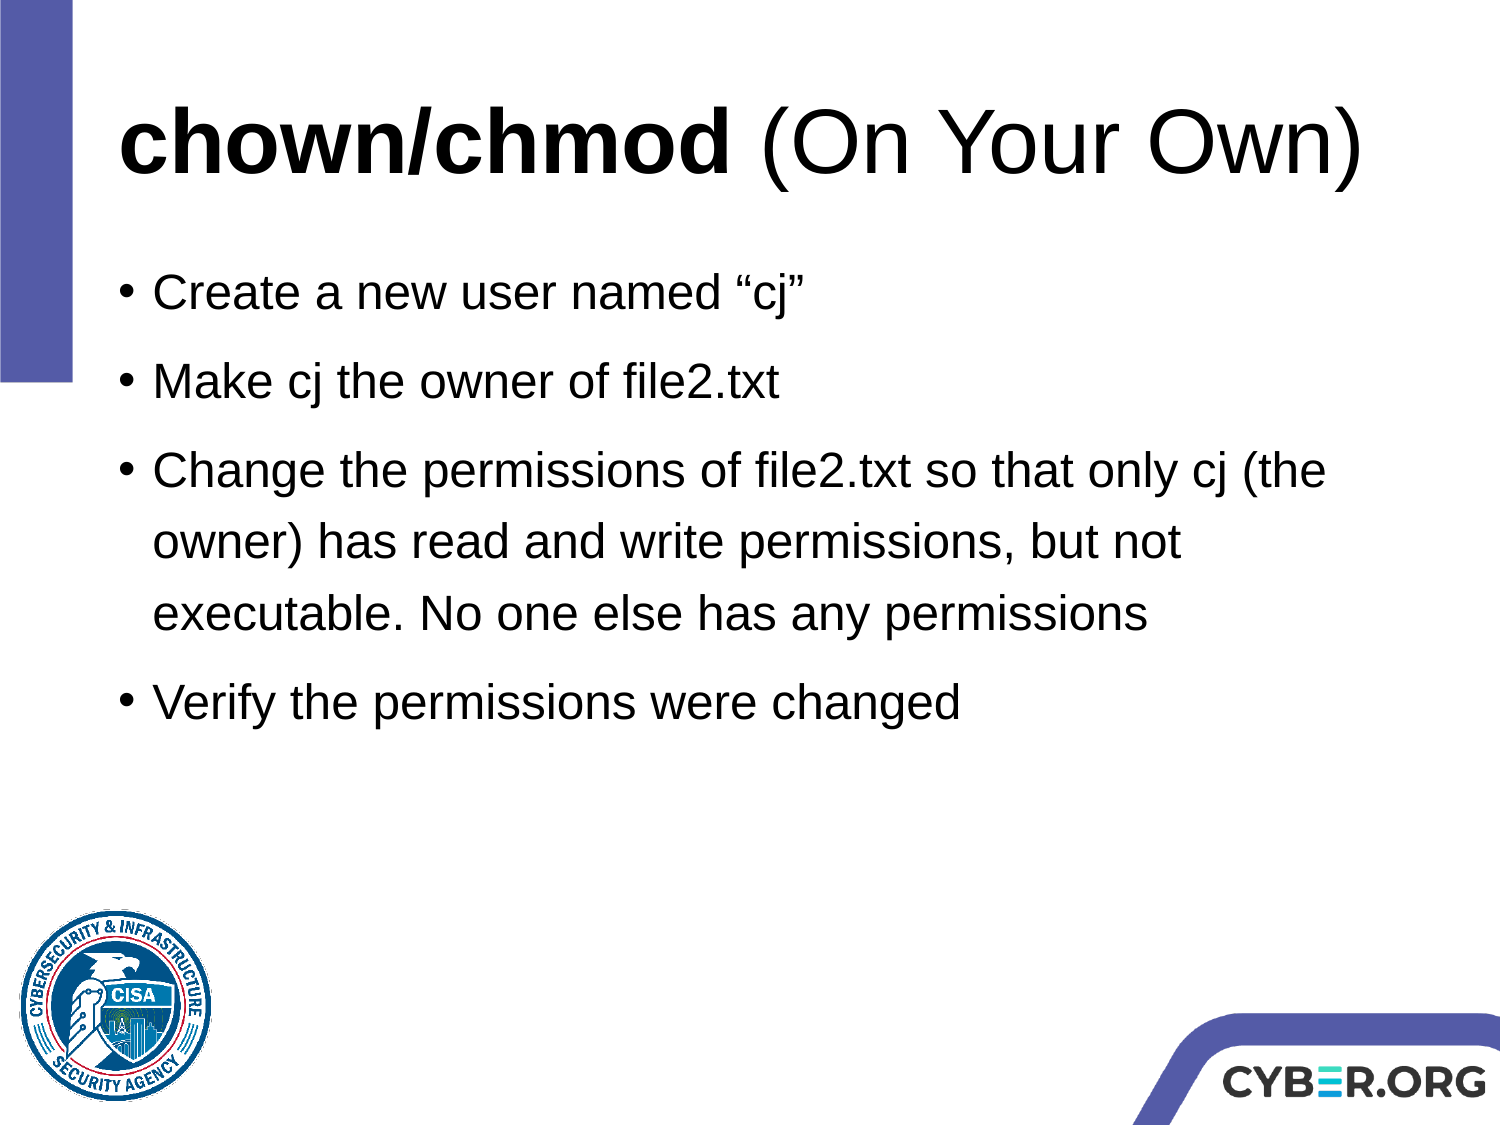

# chown/chmod (On Your Own)
Create a new user named “cj”
Make cj the owner of file2.txt
Change the permissions of file2.txt so that only cj (the owner) has read and write permissions, but not executable. No one else has any permissions
Verify the permissions were changed